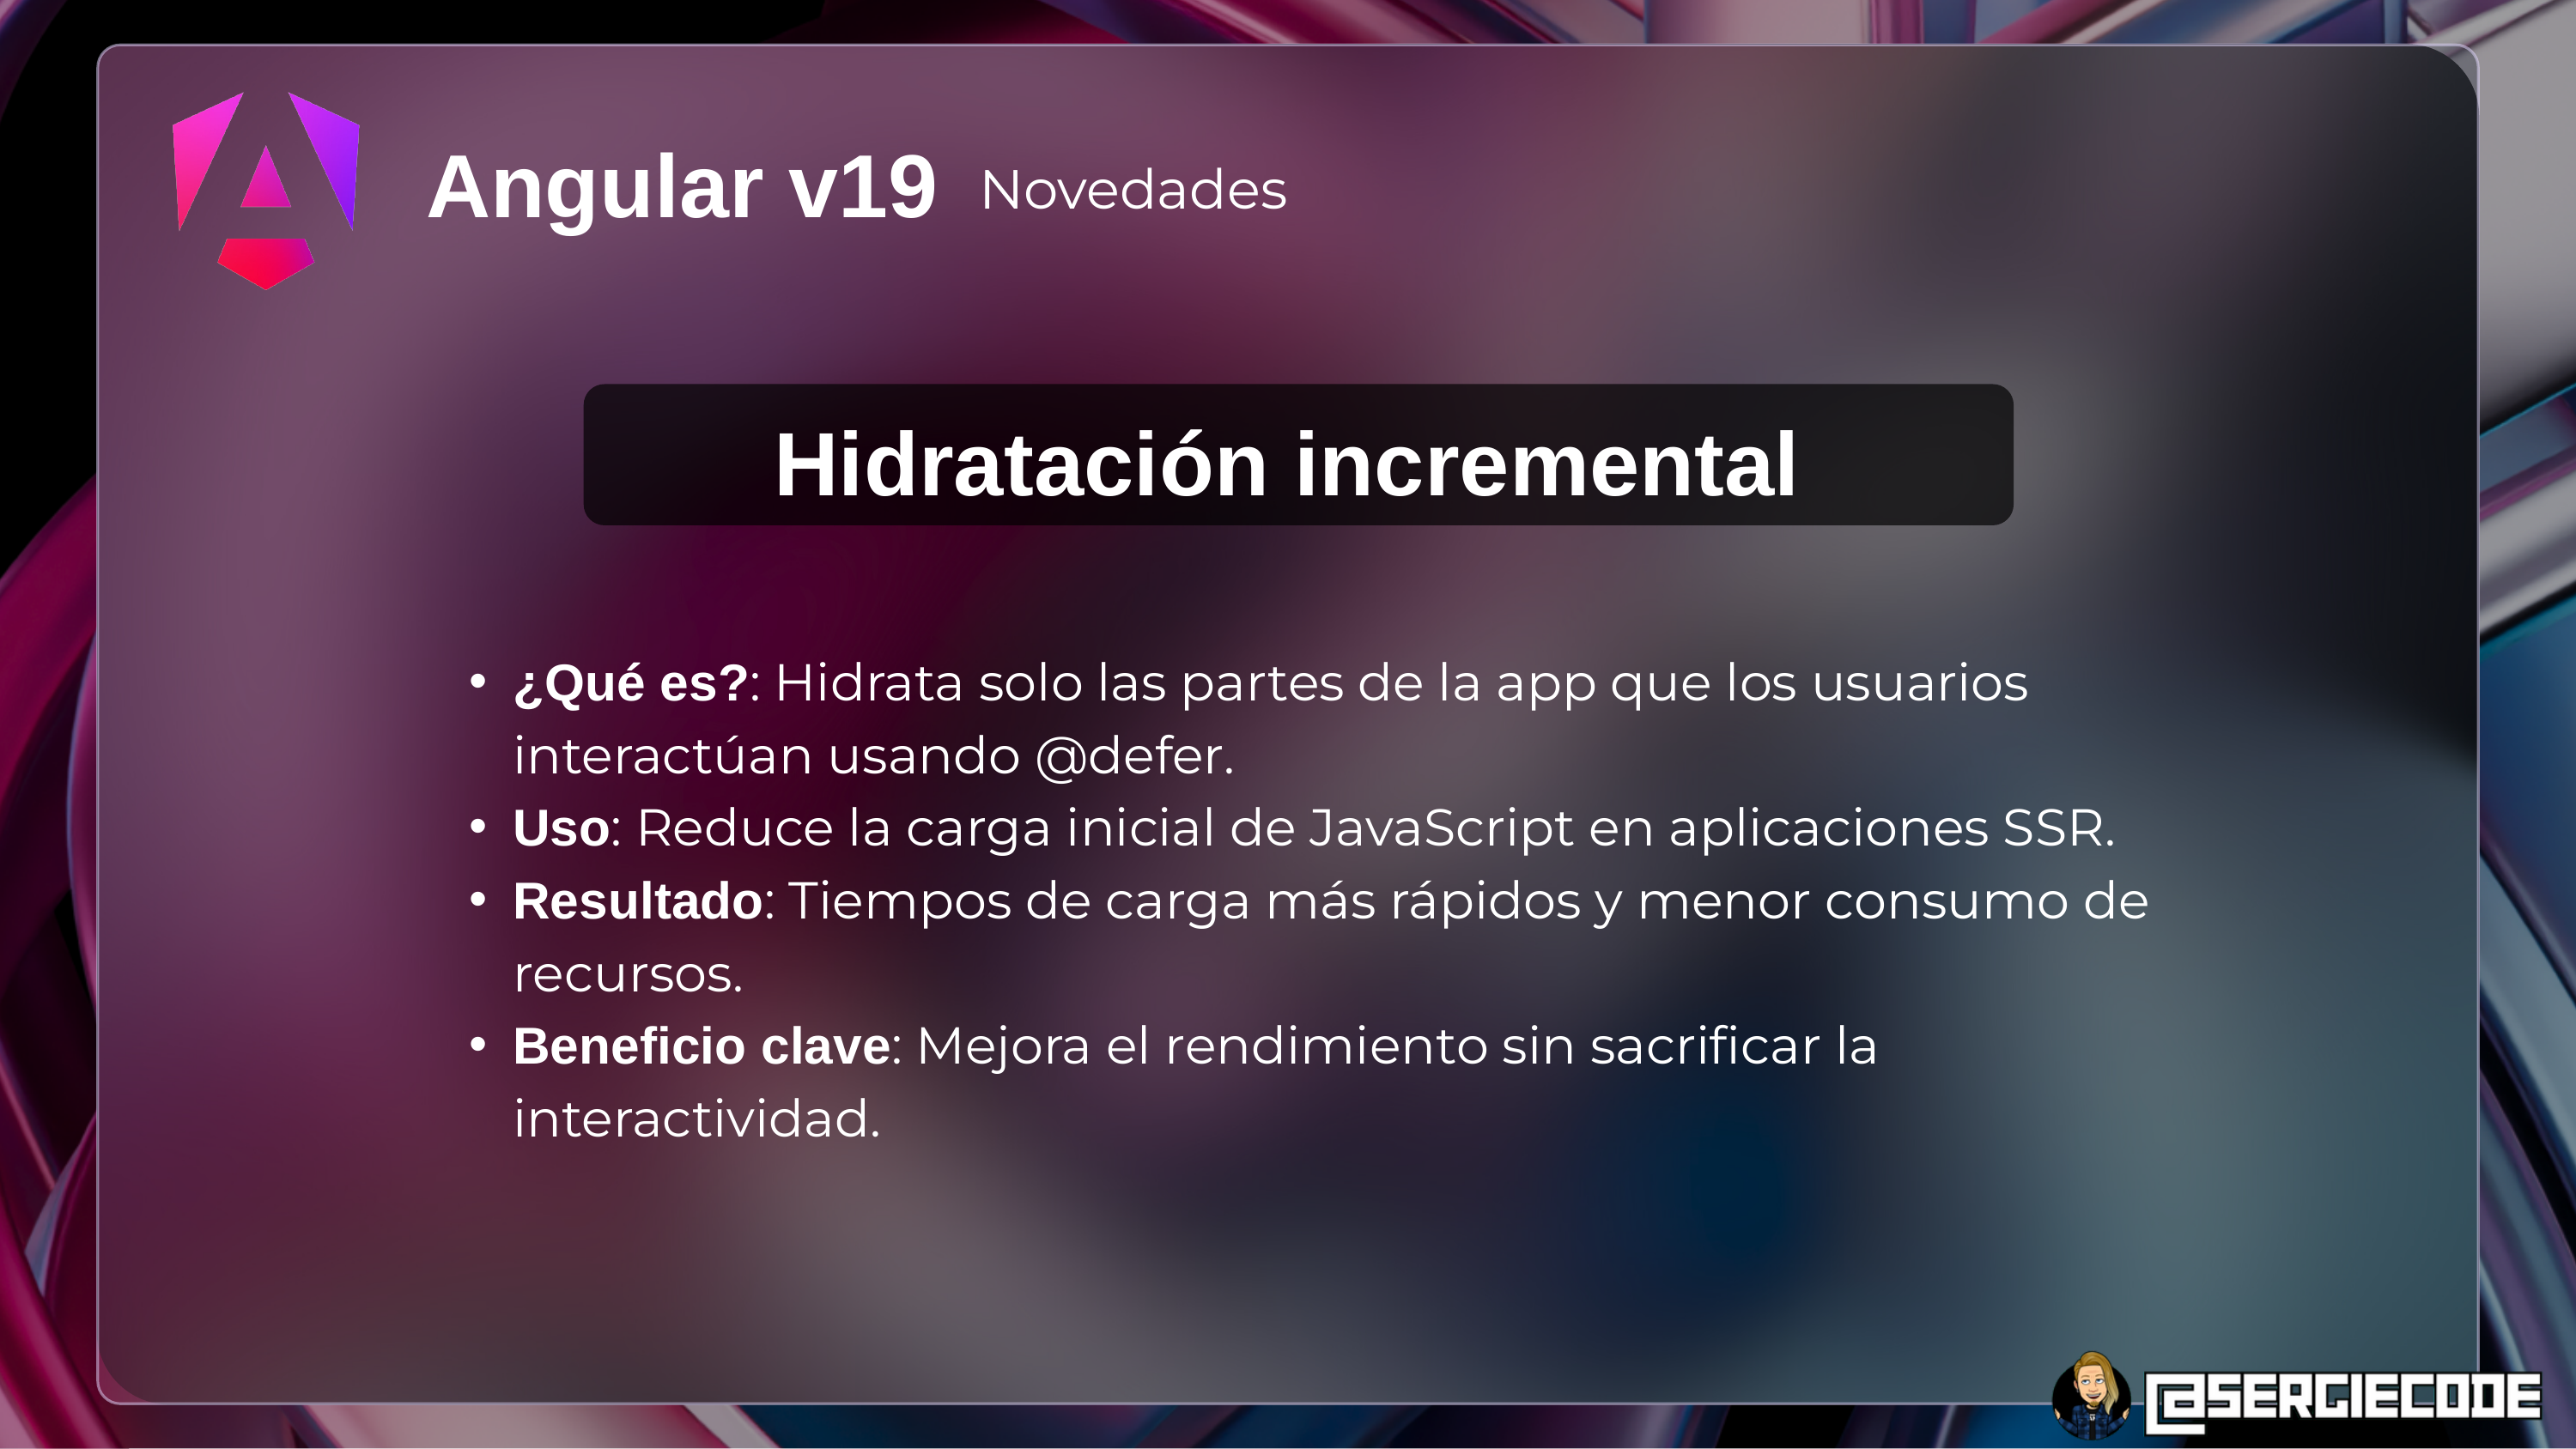

Angular v19
Novedades

Hidratación incremental
¿Qué es?: Hidrata solo las partes de la app que los usuarios interactúan usando @defer.
Uso: Reduce la carga inicial de JavaScript en aplicaciones SSR.
Resultado: Tiempos de carga más rápidos y menor consumo de recursos.
Beneficio clave: Mejora el rendimiento sin sacrificar la interactividad.